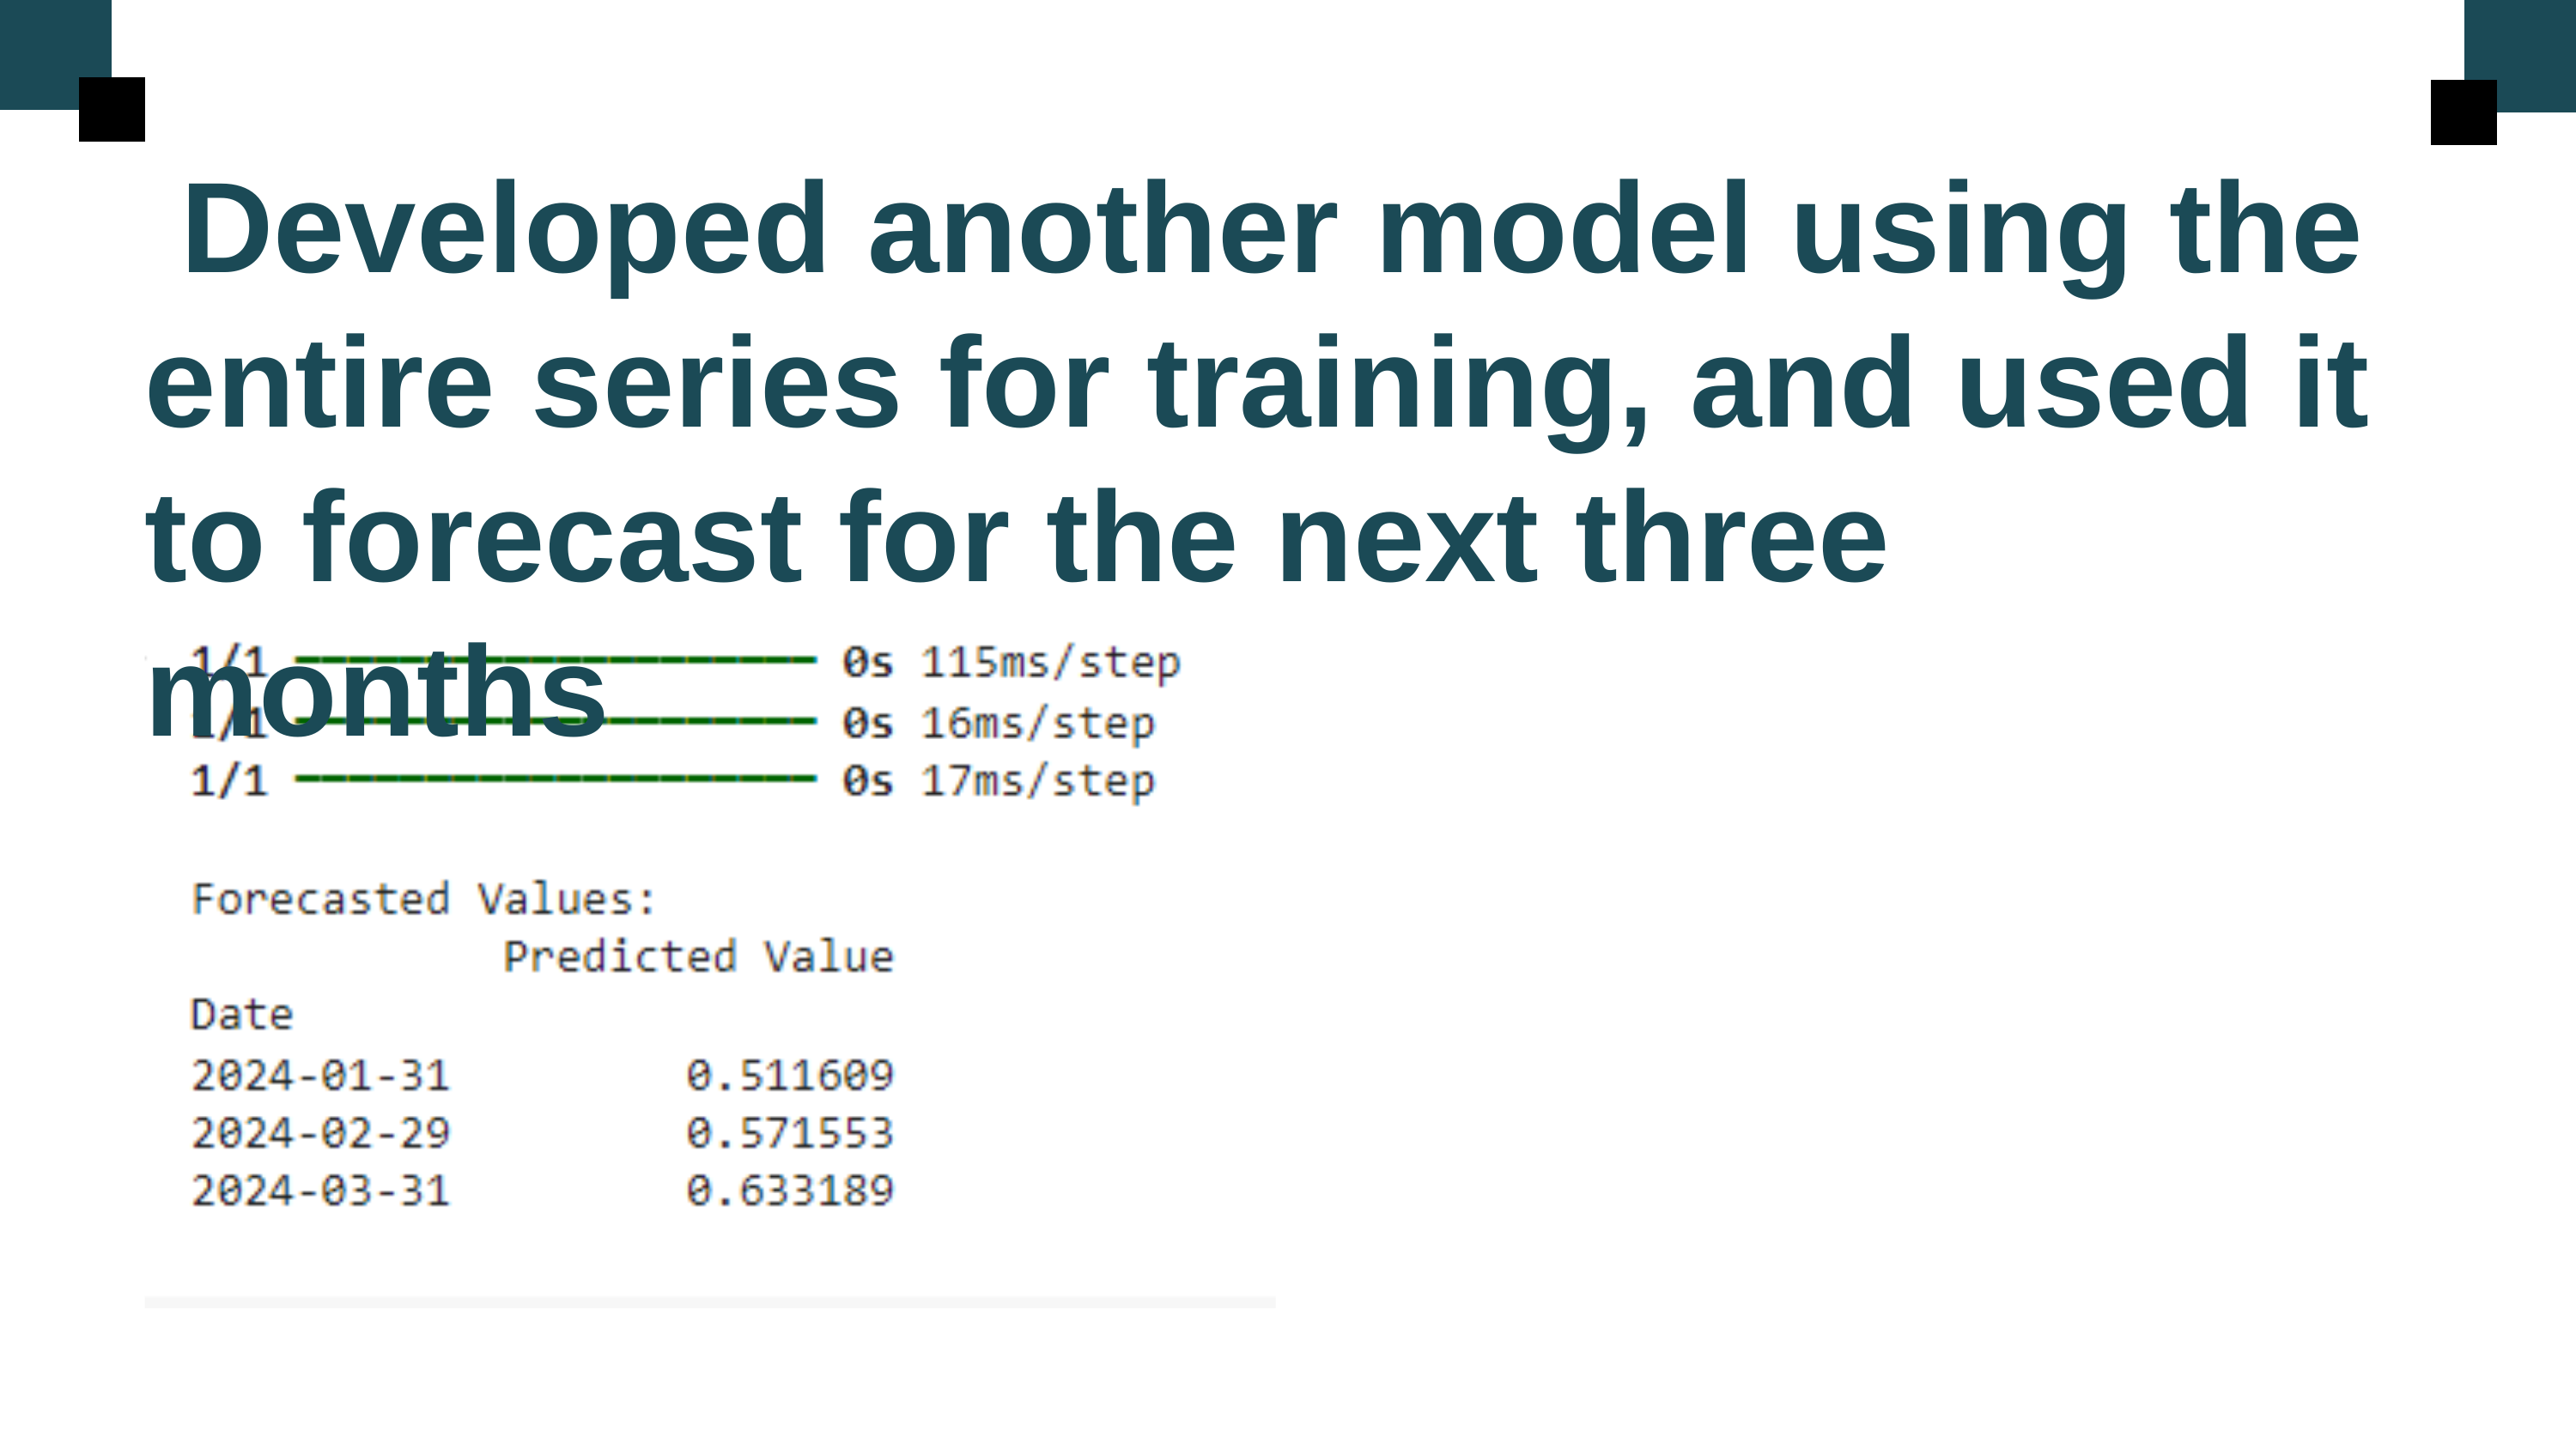

Developed another model using the entire series for training, and used it to forecast for the next three months